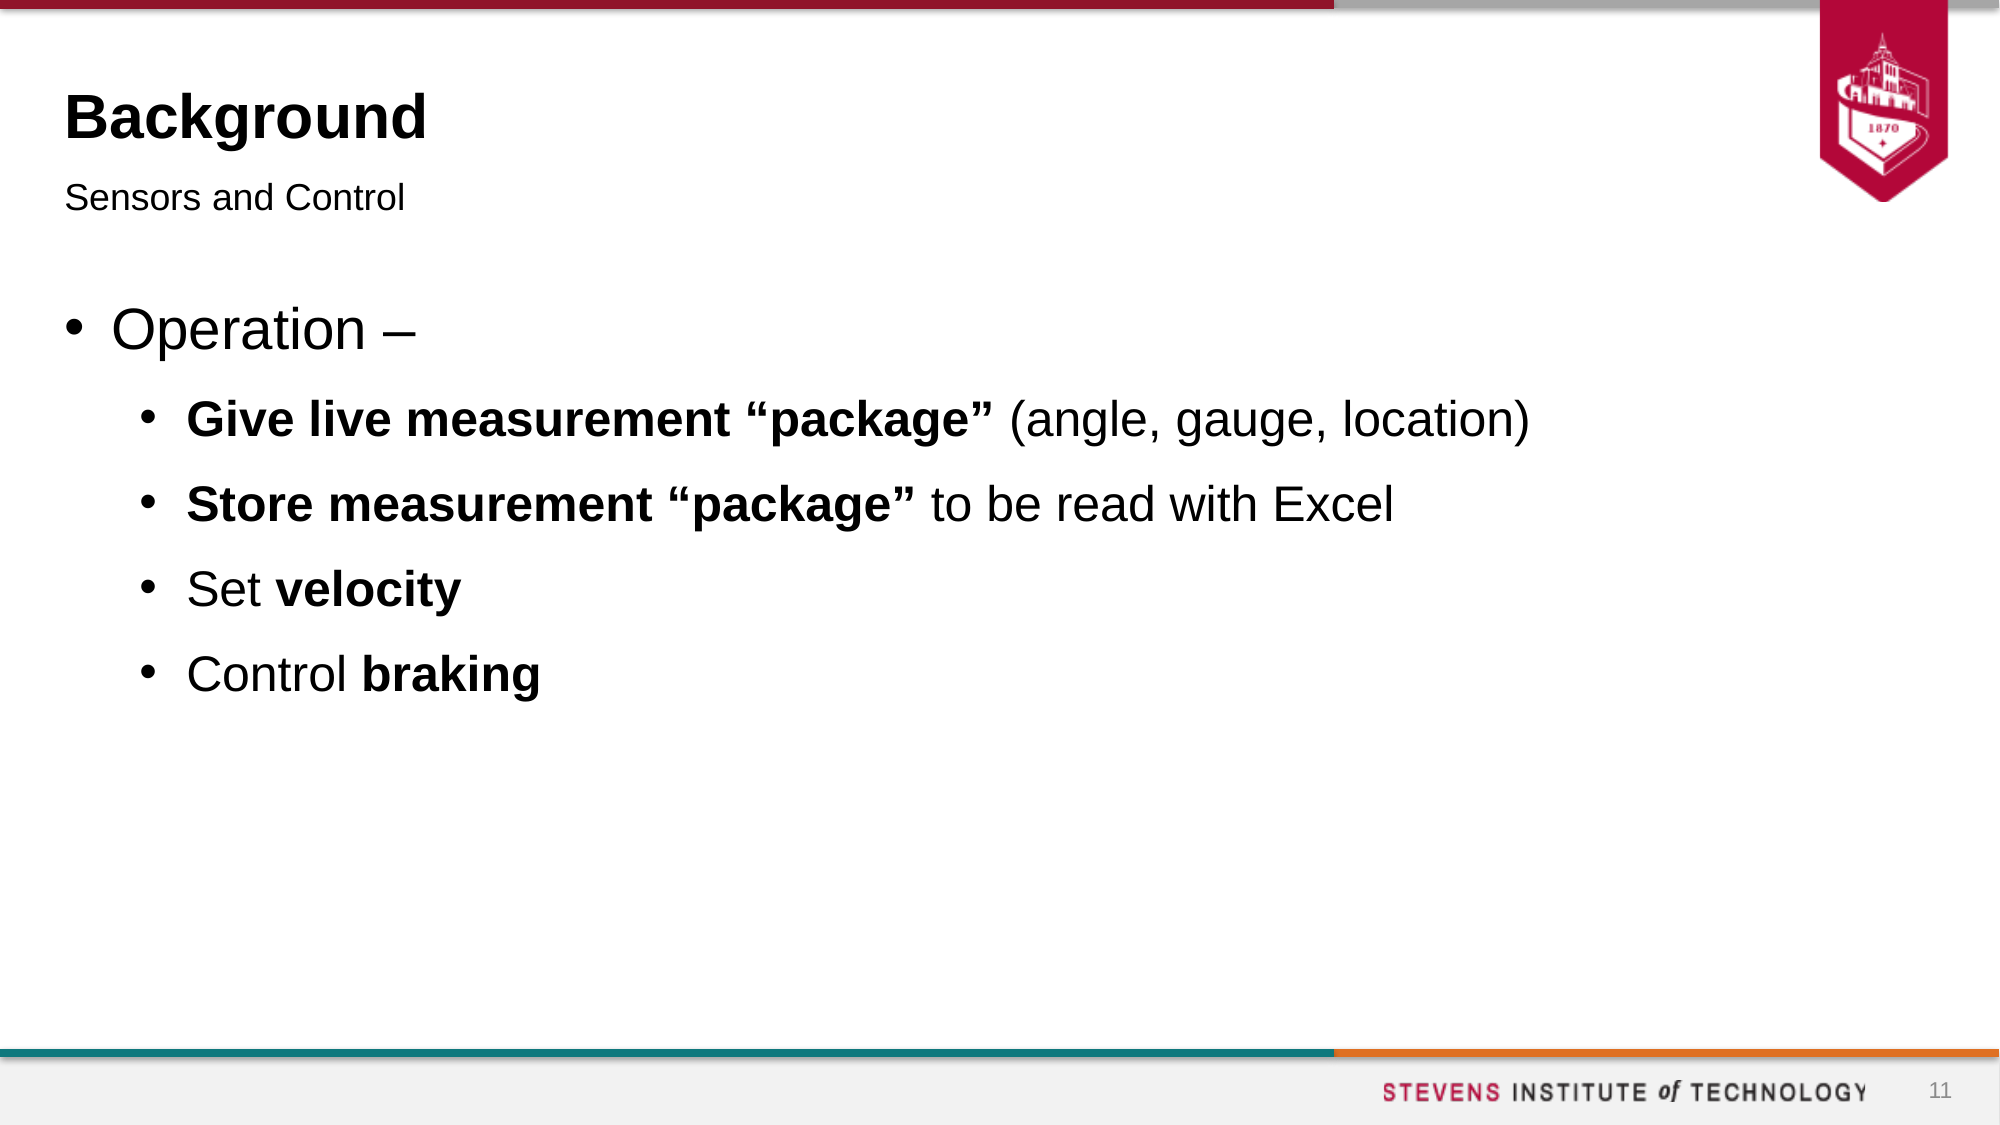

# Background
Sensors and Control
Operation –
Give live measurement “package” (angle, gauge, location)
Store measurement “package” to be read with Excel
Set velocity
Control braking
11